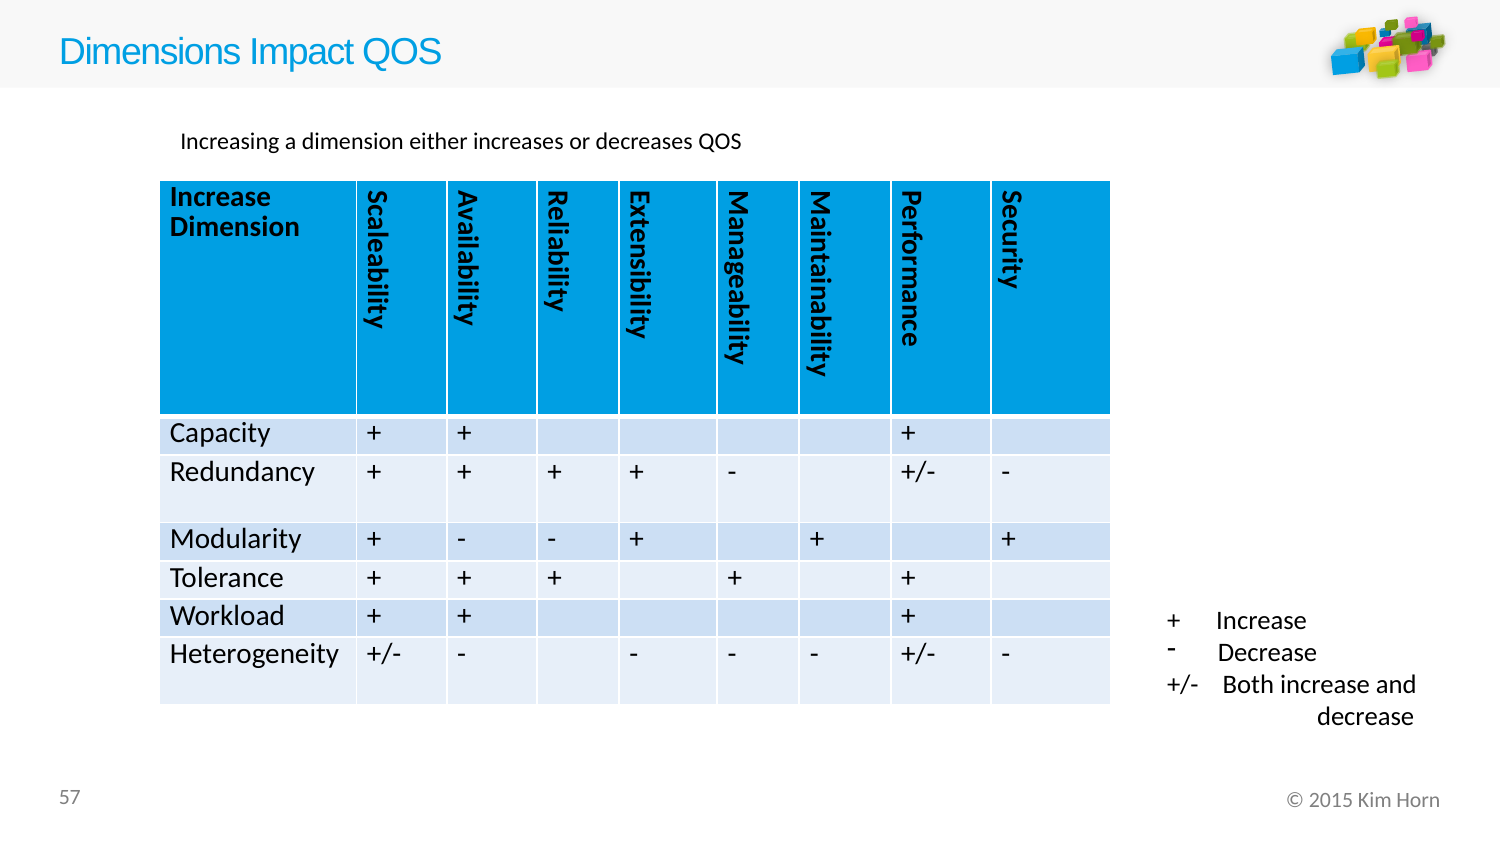

# Dimensions Impact QOS
Increasing a dimension either increases or decreases QOS
| Increase Dimension | Scaleability | Availability | Reliability | Extensibility | Manageability | Maintainability | Performance | Security |
| --- | --- | --- | --- | --- | --- | --- | --- | --- |
| Capacity | + | + |  |  |  |  | + |  |
| Redundancy | + | + | + | + | - |  | +/- | - |
| Modularity | + | - | - | + |  | + |  | + |
| Tolerance | + | + | + |  | + |  | + |  |
| Workload | + | + |  |  |  |  | + |  |
| Heterogeneity | +/- | - |  | - | - | - | +/- | - |
+      Increase
       Decrease
+/-    Both increase and 	decrease